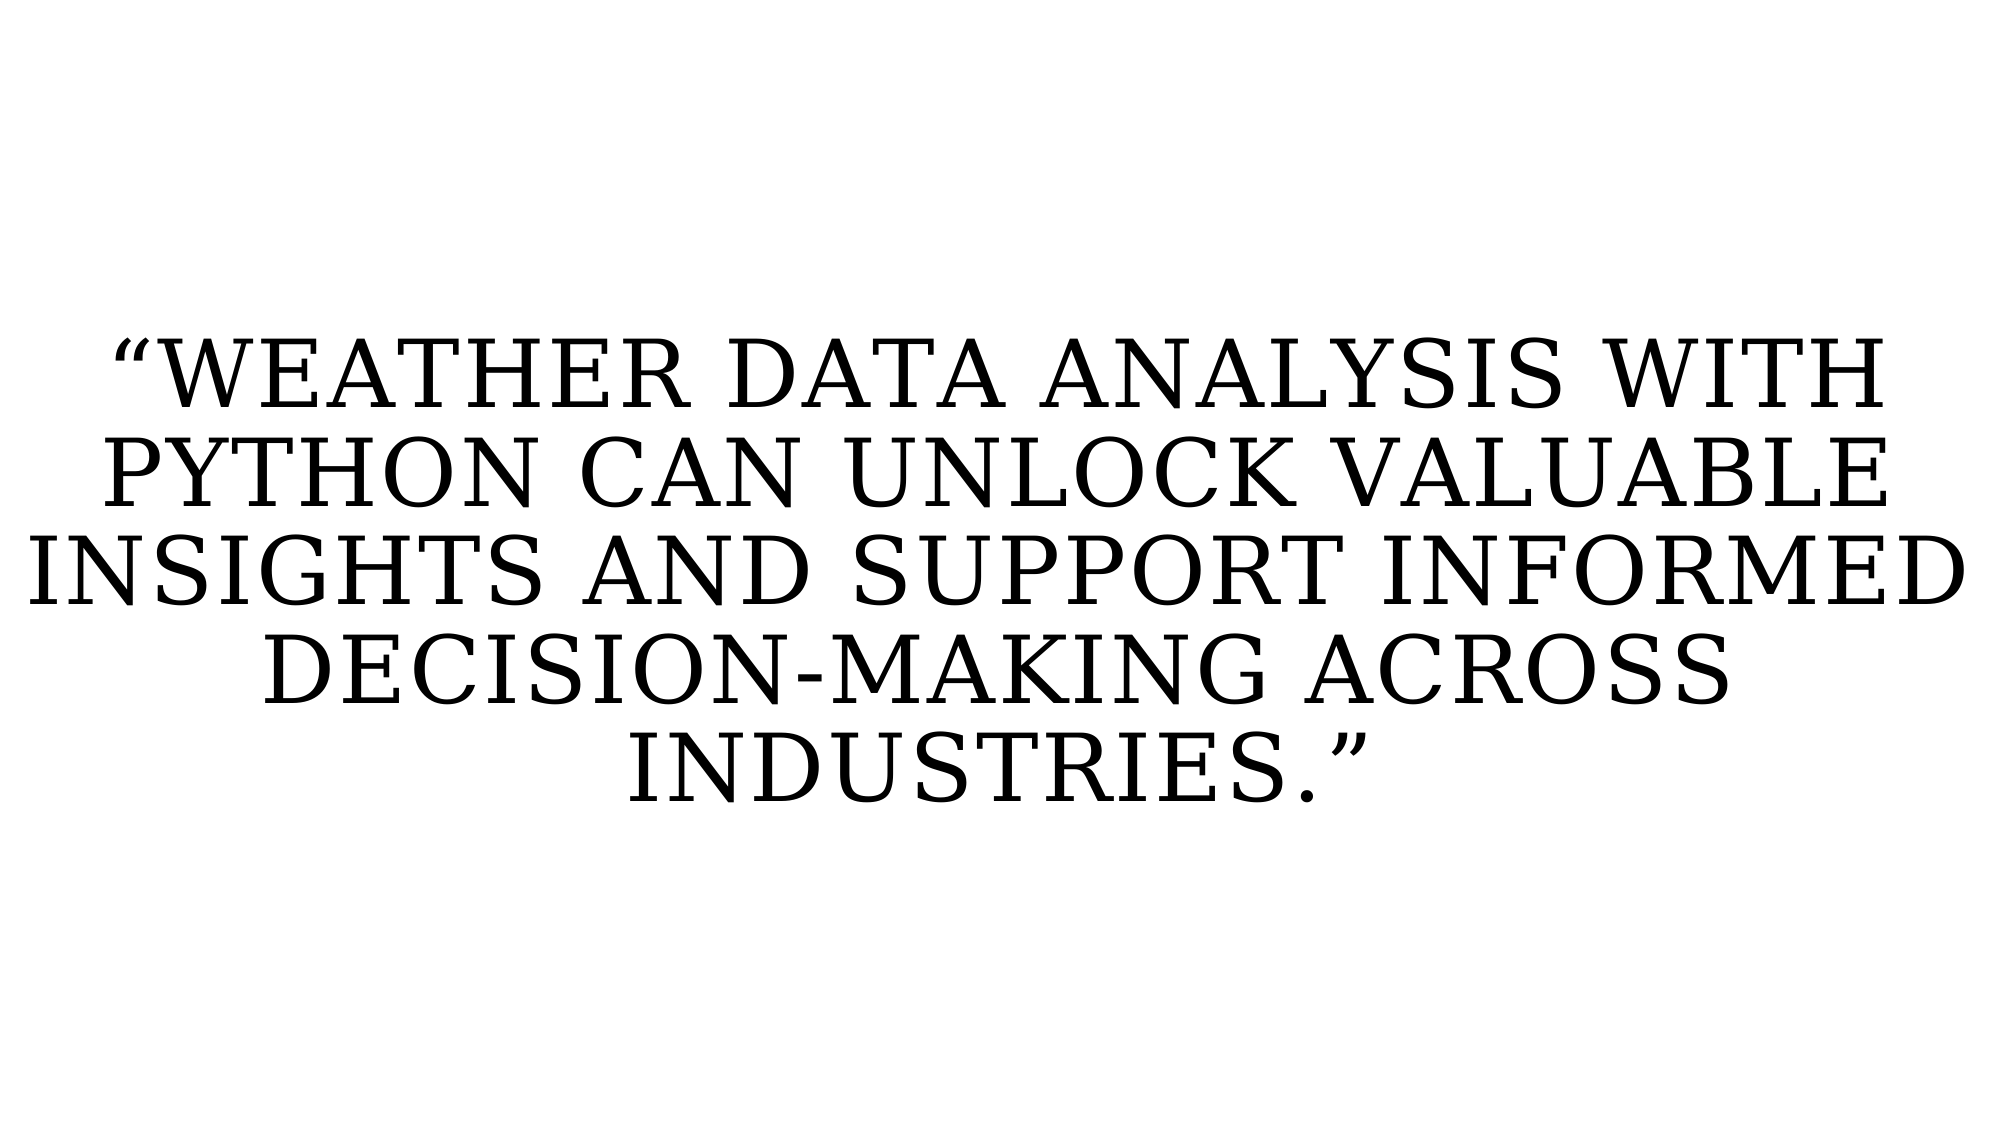

“WEATHER DATA ANALYSIS WITH PYTHON CAN UNLOCK VALUABLE INSIGHTS AND SUPPORT INFORMED DECISION-MAKING ACROSS INDUSTRIES.”